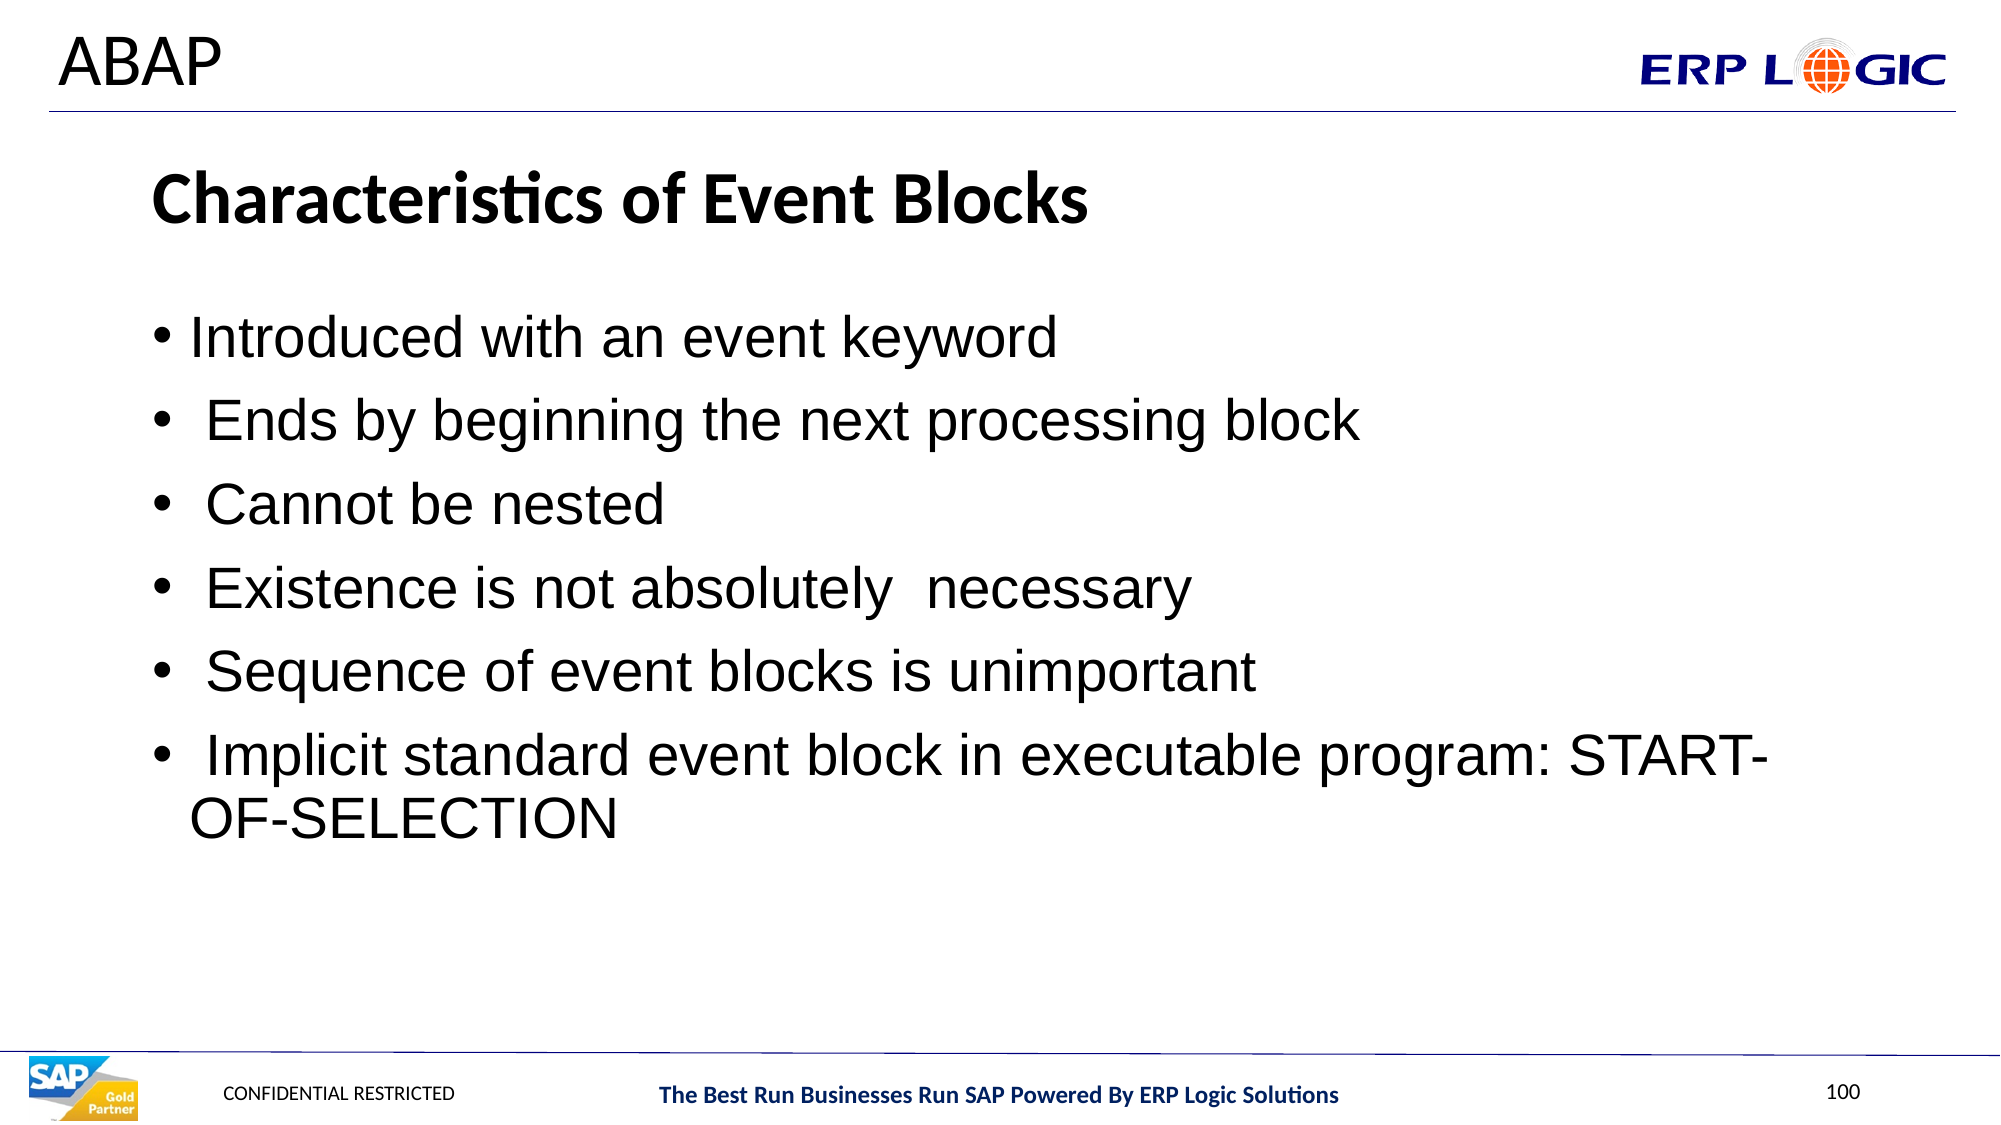

# ABAP
Characteristics of Event Blocks
Introduced with an event keyword
 Ends by beginning the next processing block
 Cannot be nested
 Existence is not absolutely  necessary
 Sequence of event blocks is unimportant
 Implicit standard event block in executable program: START-OF-SELECTION